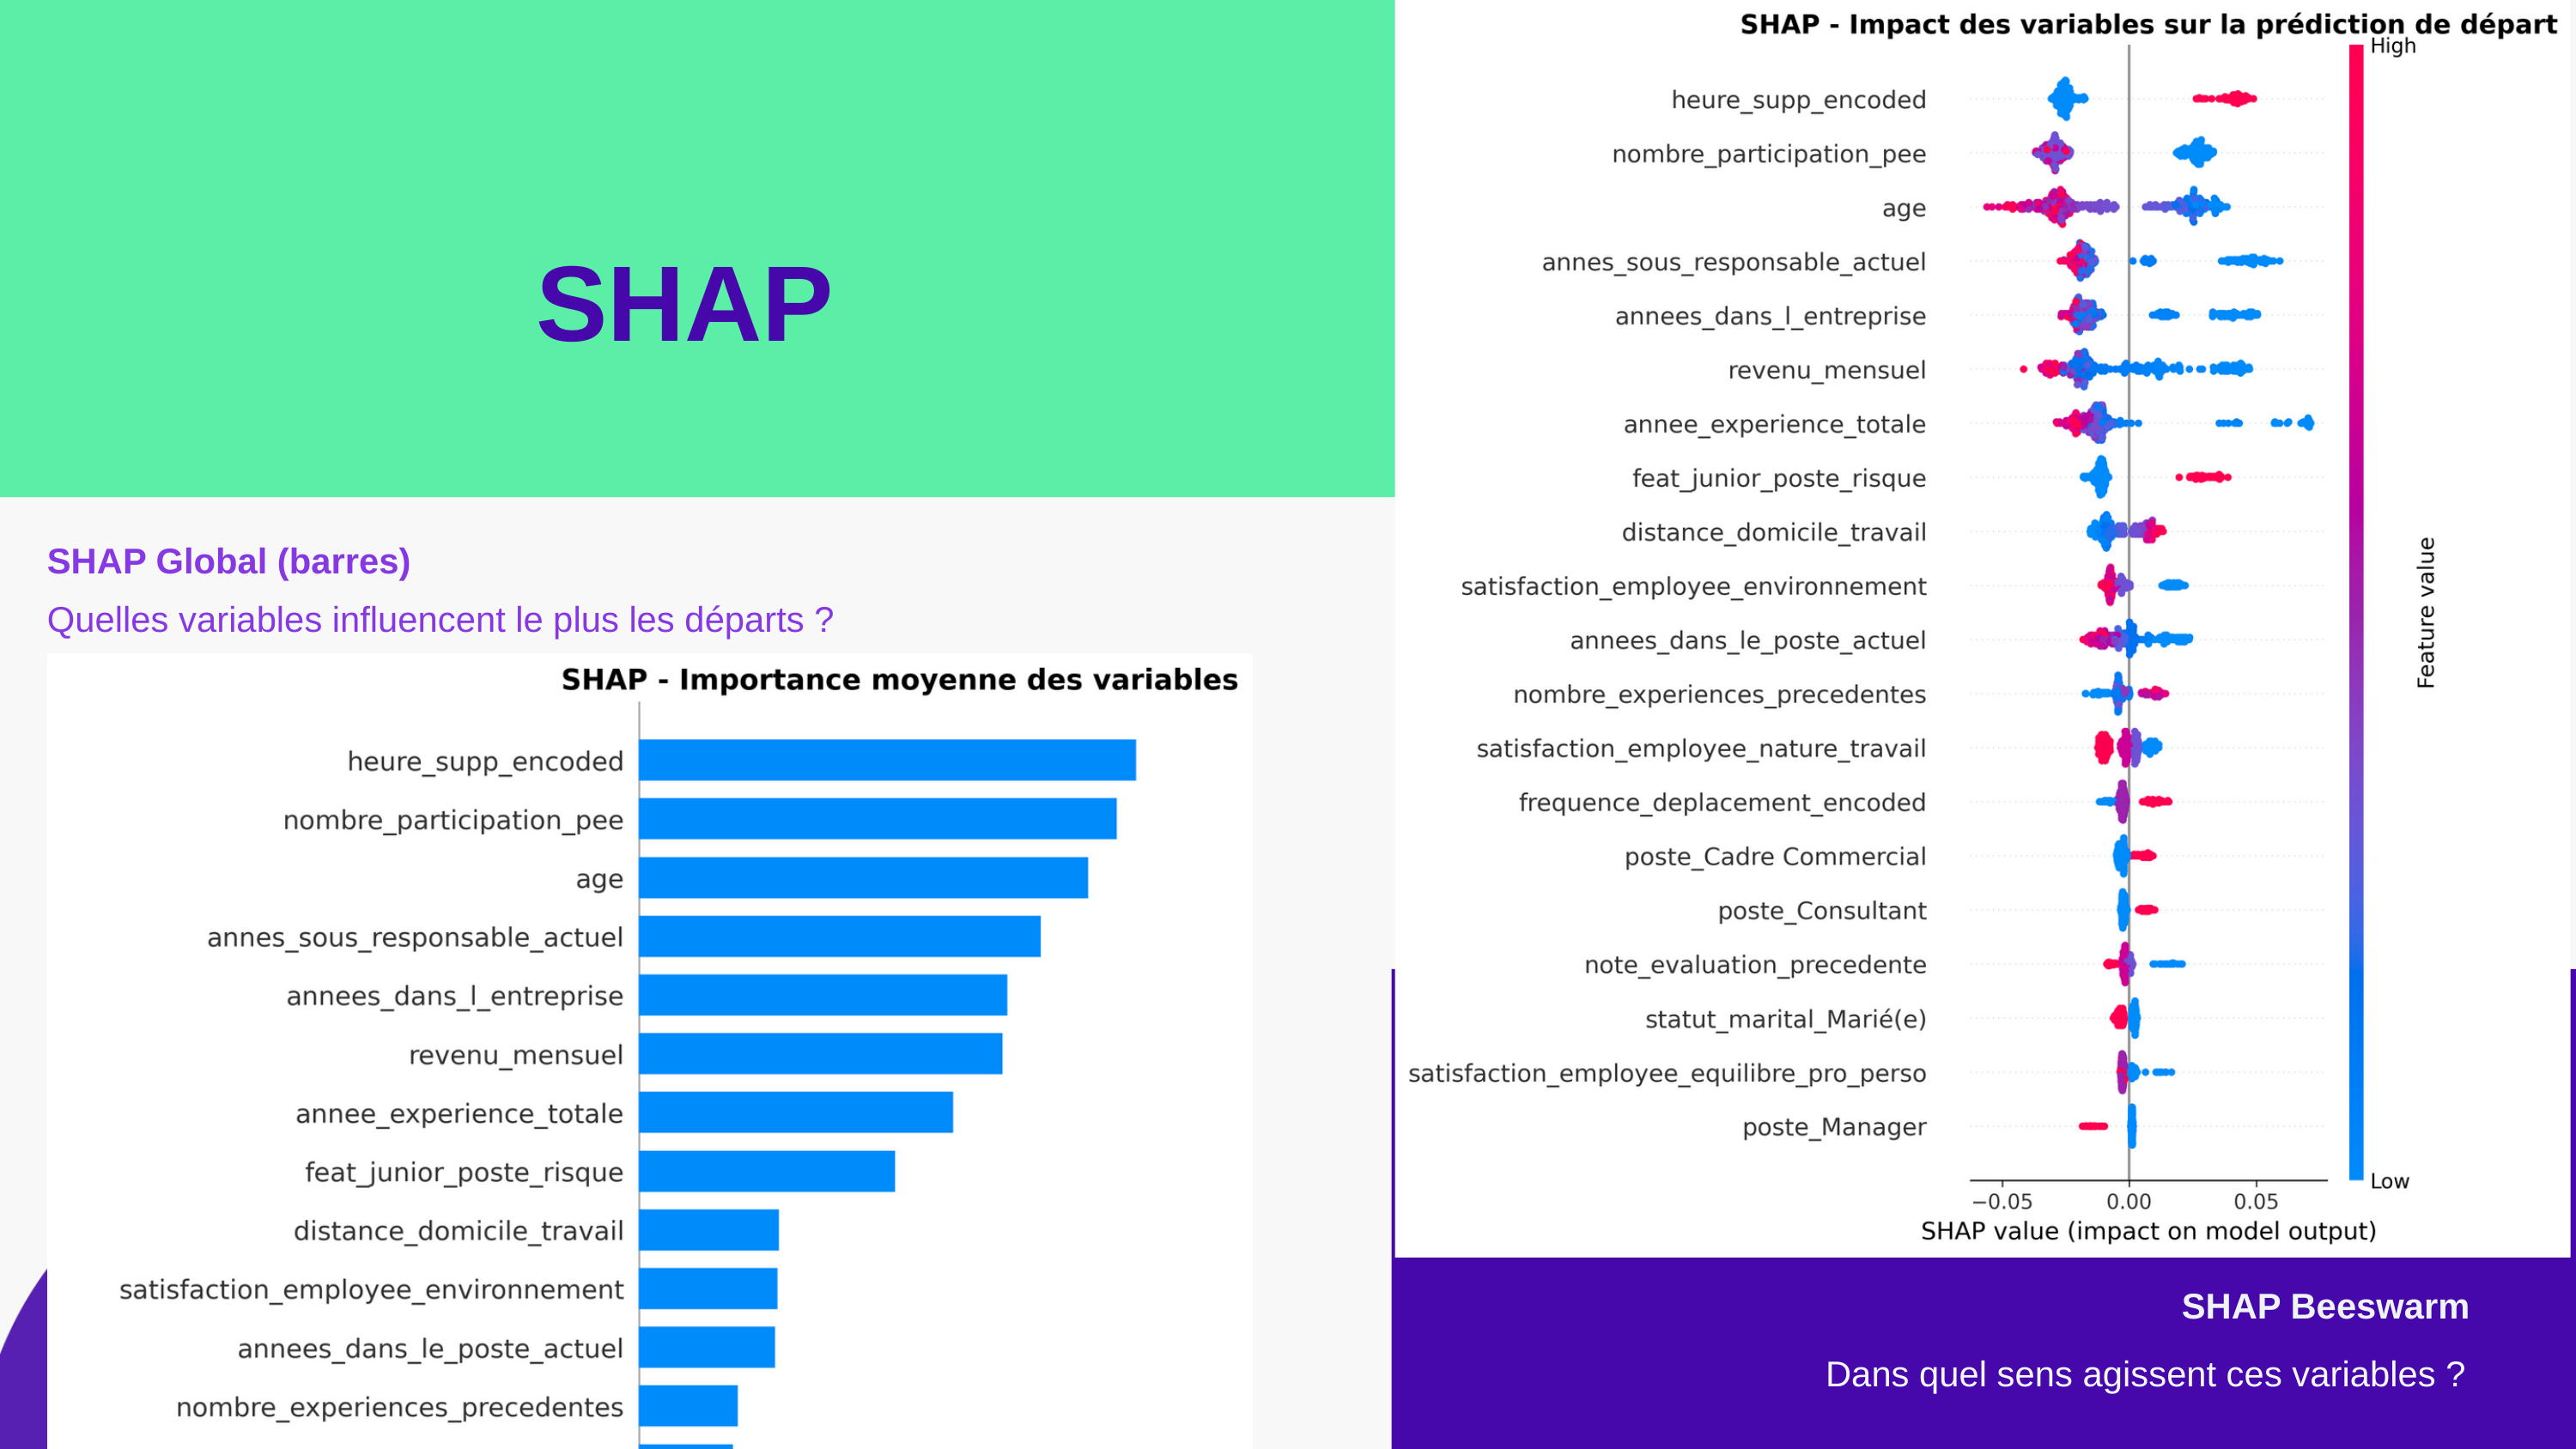

SHAP
SHAP Global (barres)

Quelles variables influencent le plus les départs ?

SHAP Beeswarm
Dans quel sens agissent ces variables ?